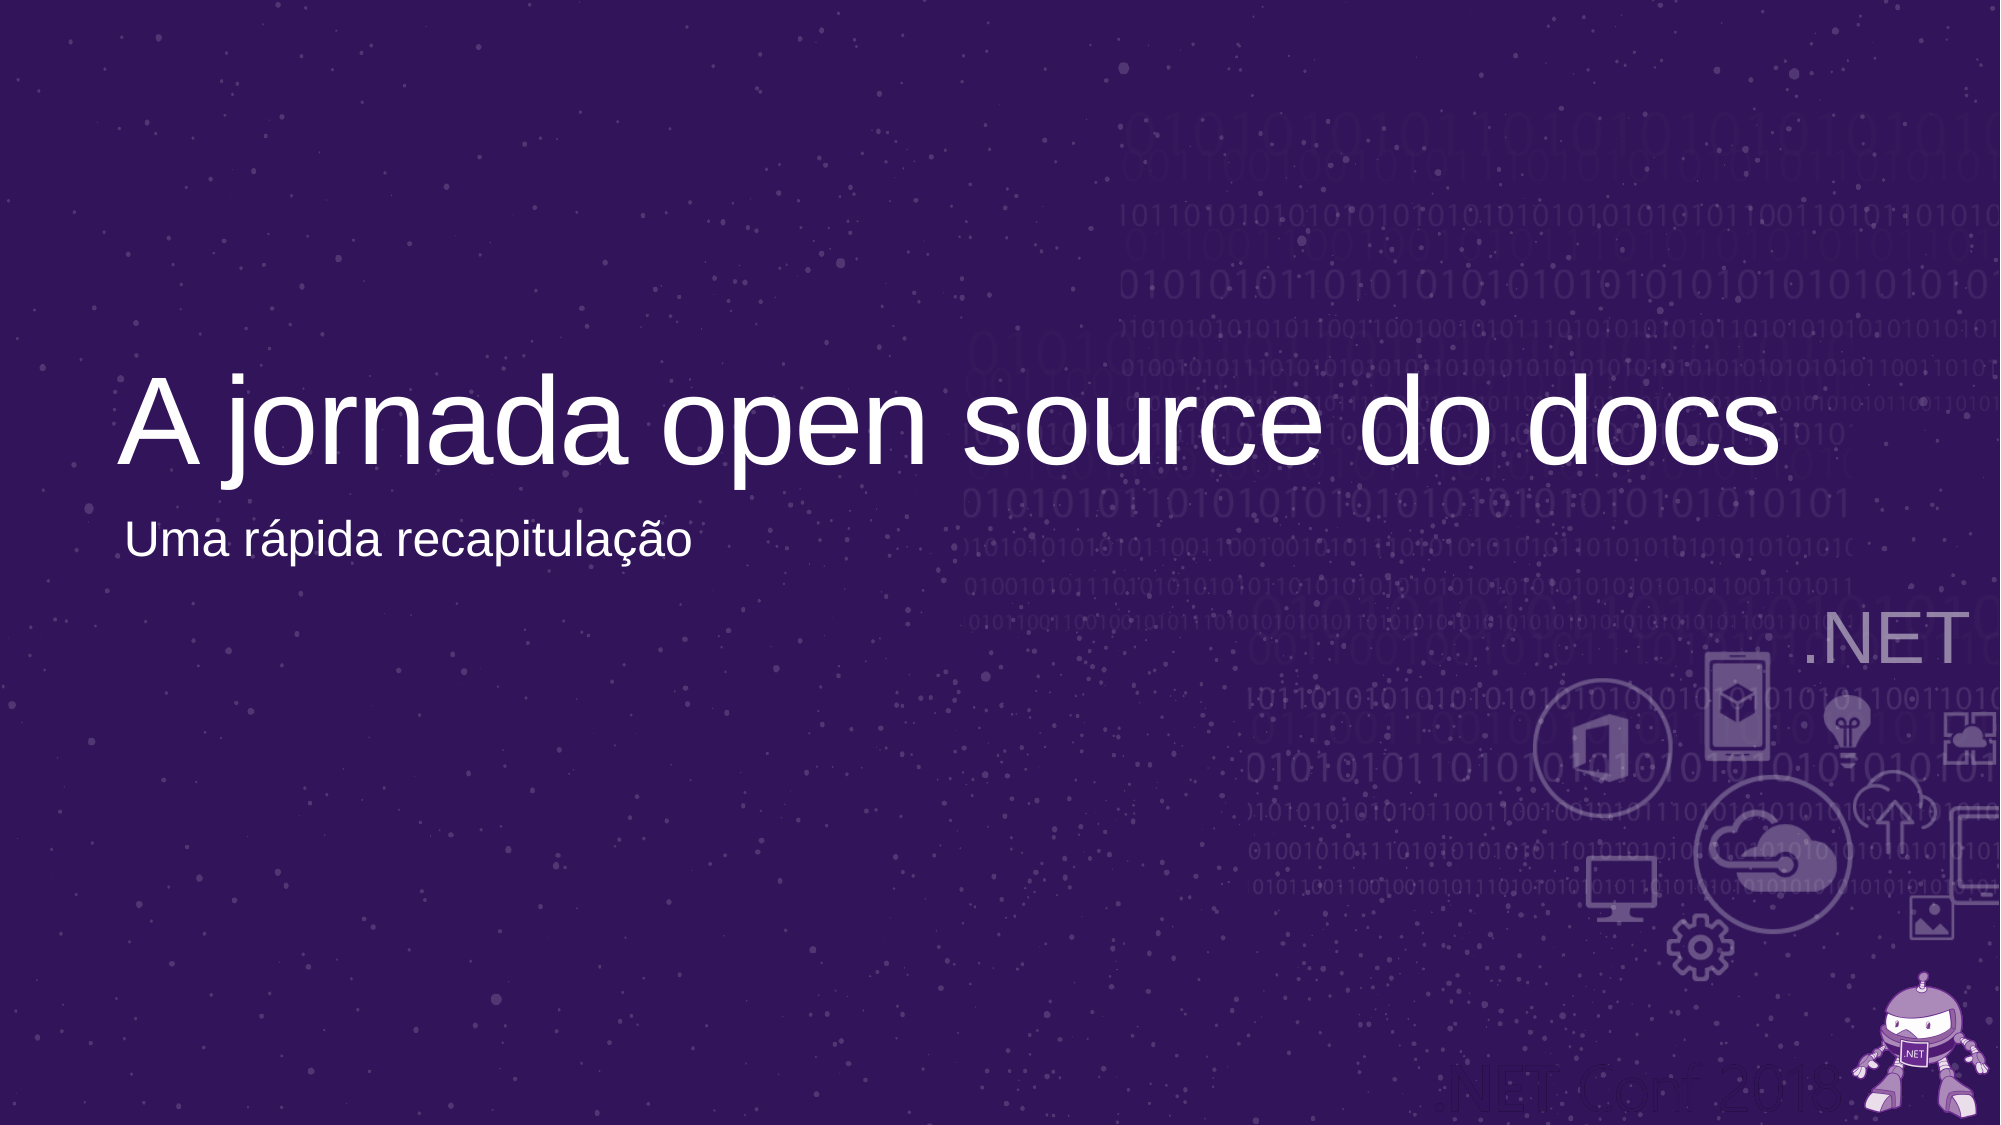

# A jornada open source do docs
Uma rápida recapitulação